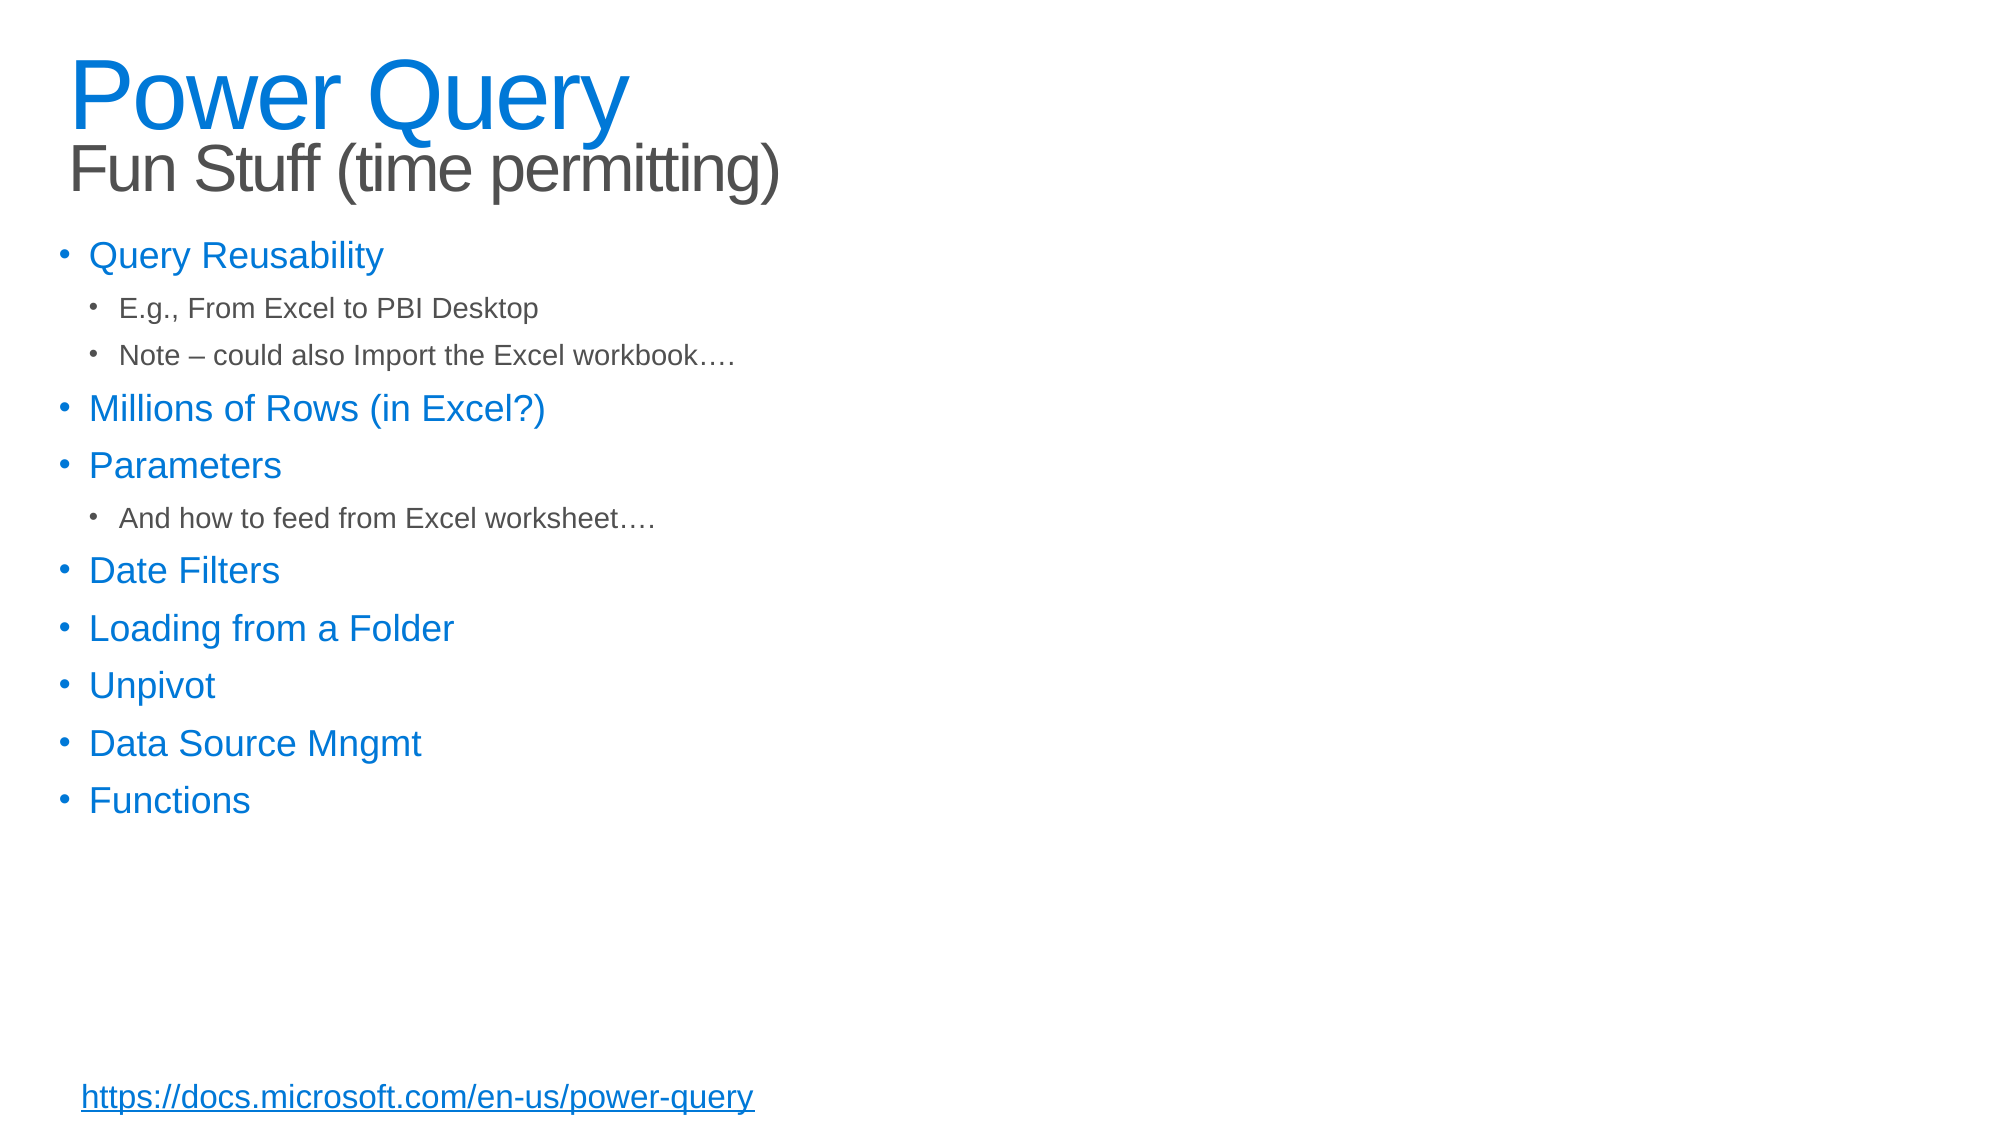

# Power Query Fun Stuff (time permitting)
Query Reusability
E.g., From Excel to PBI Desktop
Note – could also Import the Excel workbook….
Millions of Rows (in Excel?)
Parameters
And how to feed from Excel worksheet….
Date Filters
Loading from a Folder
Unpivot
Data Source Mngmt
Functions
https://docs.microsoft.com/en-us/power-query